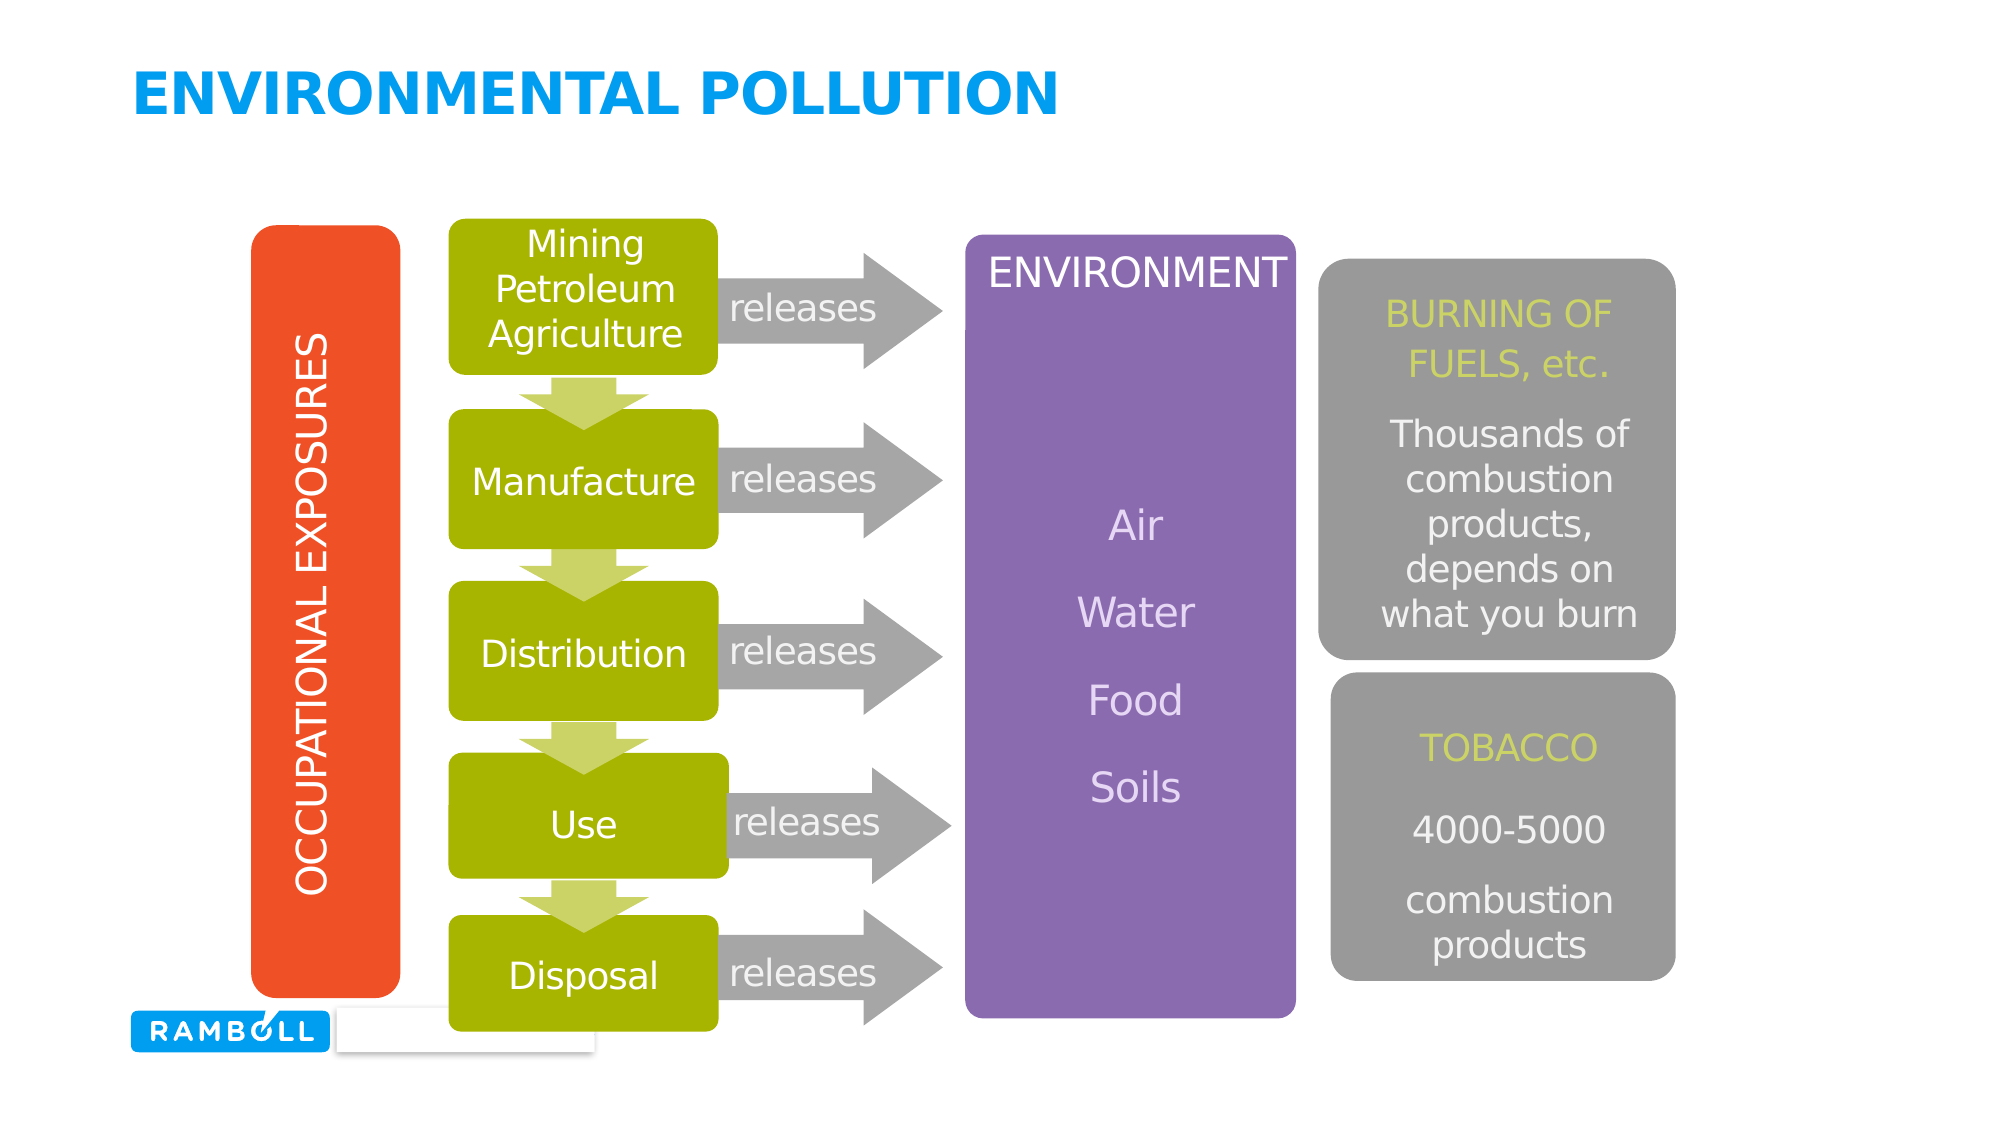

# Environmental Pollution

Mining
Petroleum
Agriculture

ENVIRONMENT

OCCUPATIONAL EXPOSURES
releases
BURNING OF   FUELS, etc.
Thousands of combustion products, depends on what you burn

releases
Manufacture
Air
Water
Food
Soils

releases
Distribution

TOBACCO
4000-5000
combustion products

releases
Use

releases
Disposal